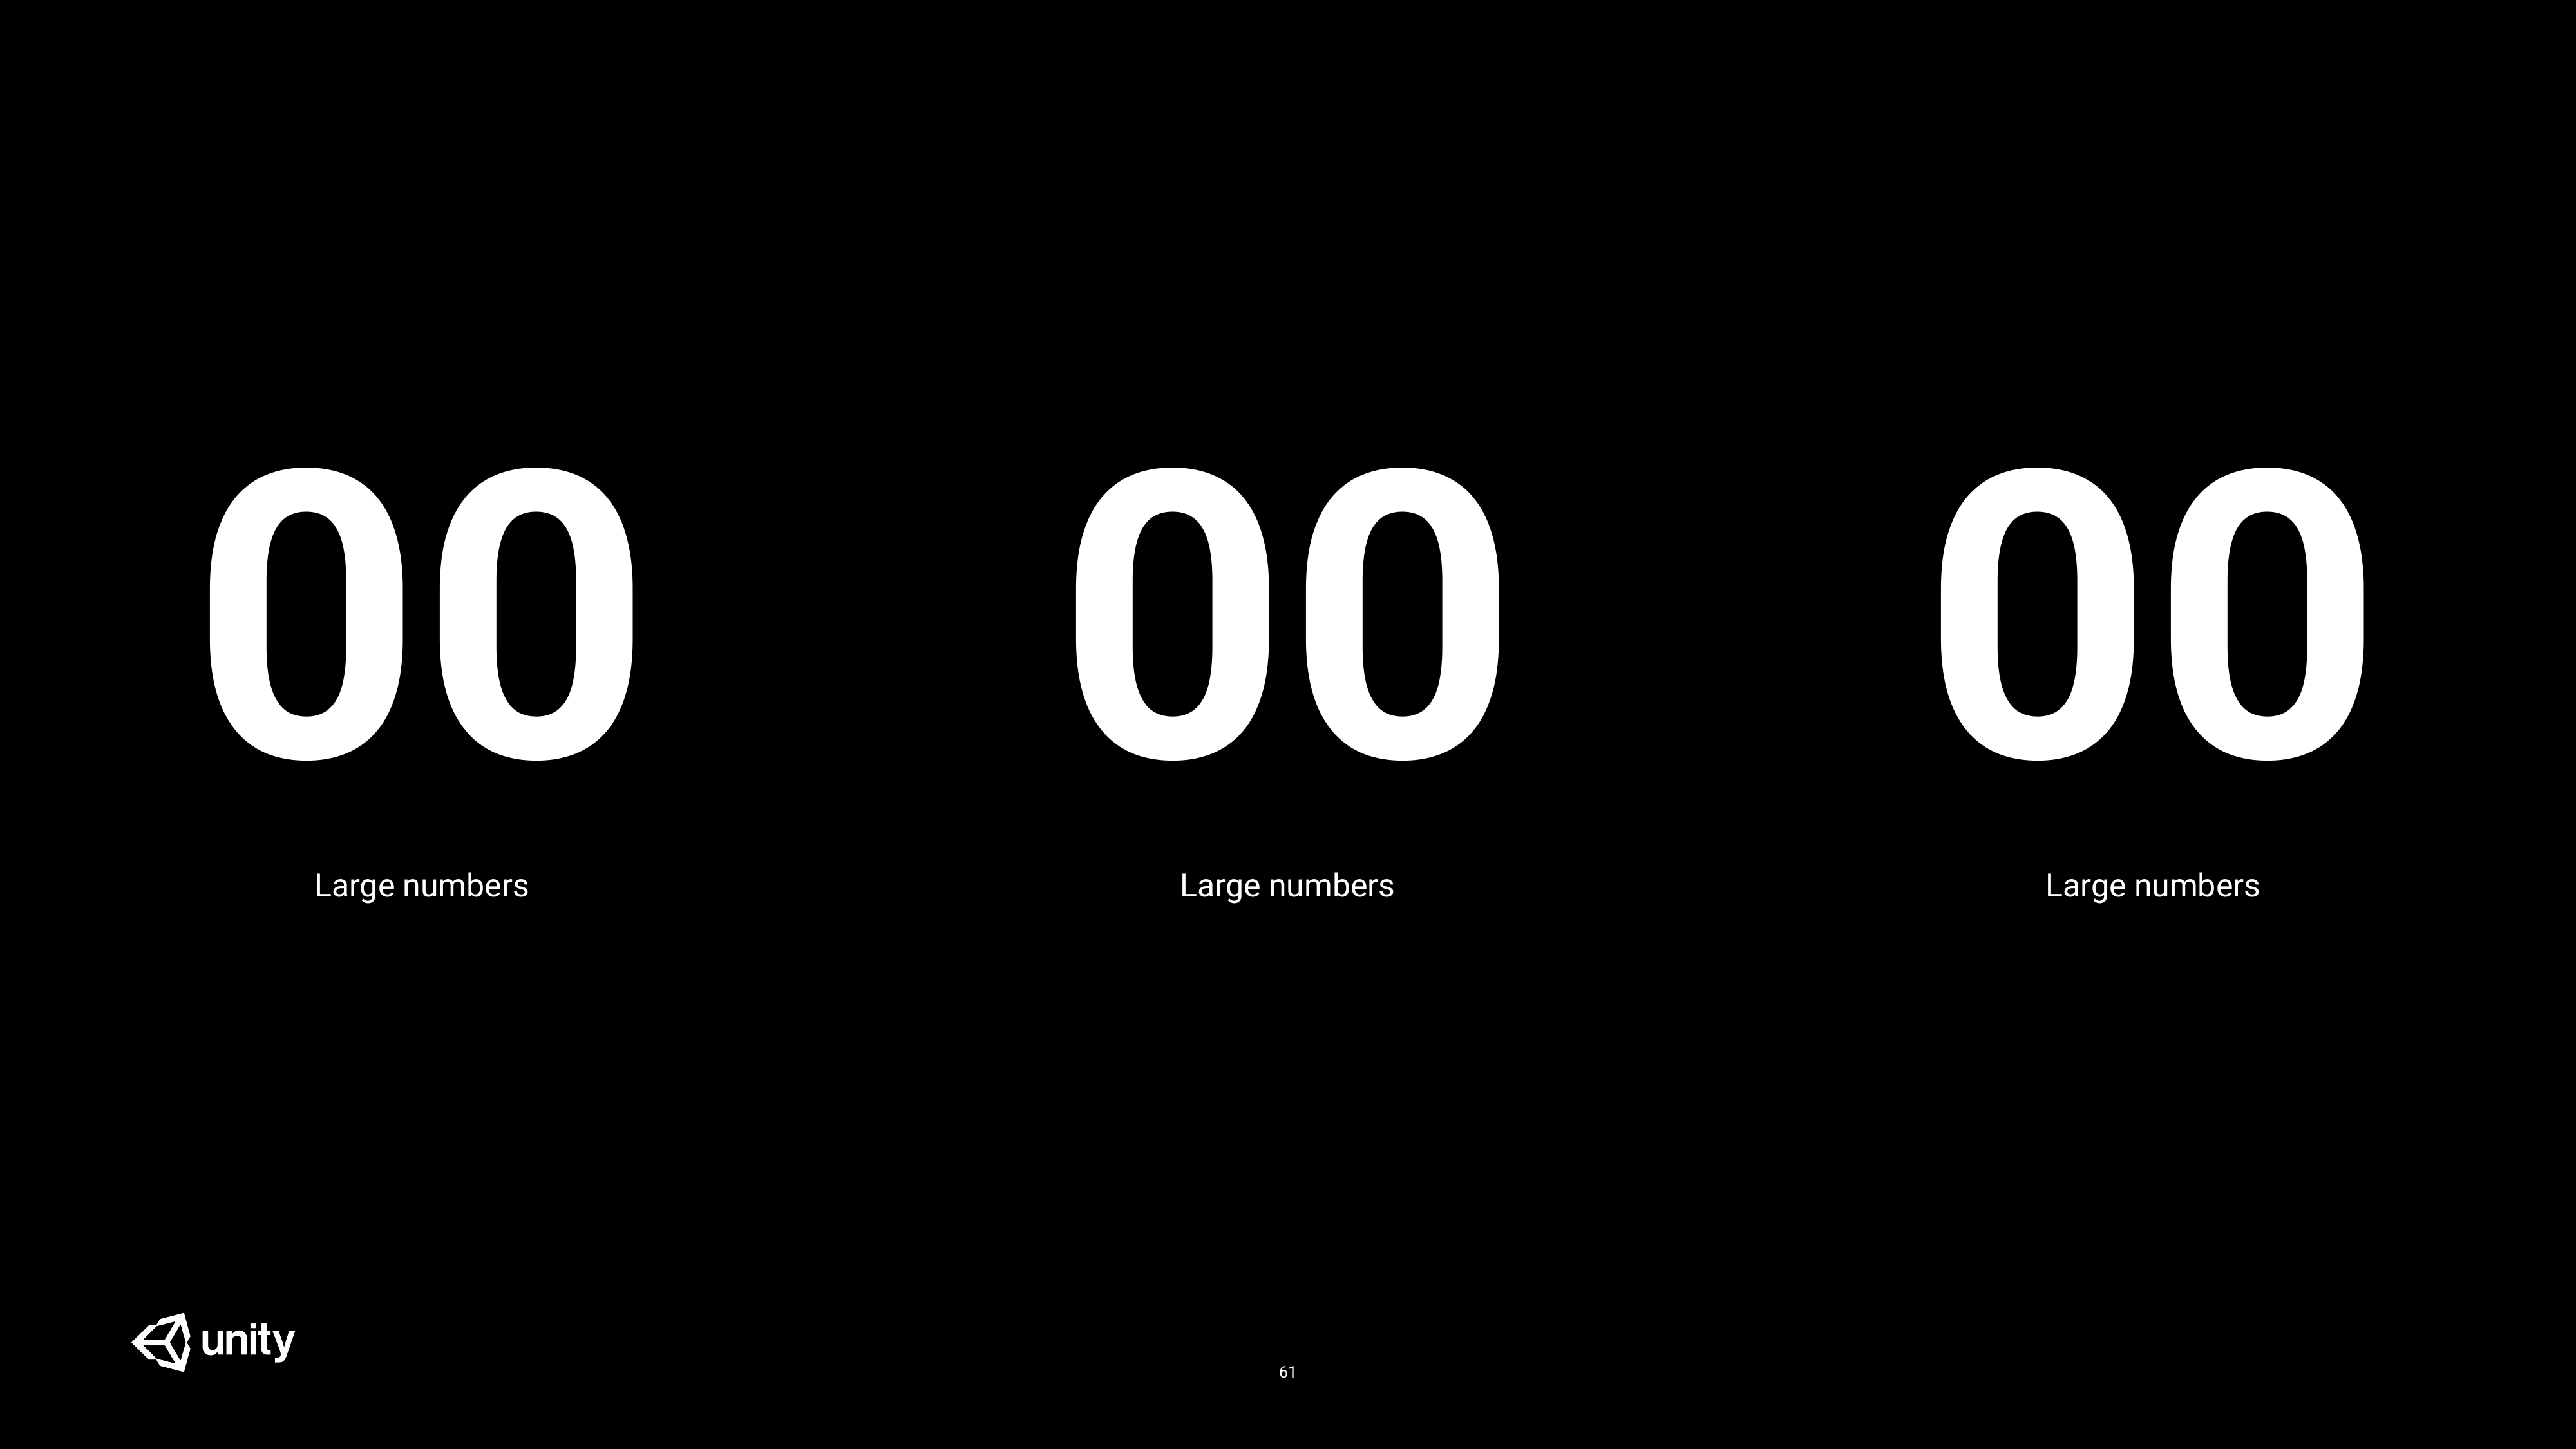

00
Large numbers
00
Large numbers
00
Large numbers
61